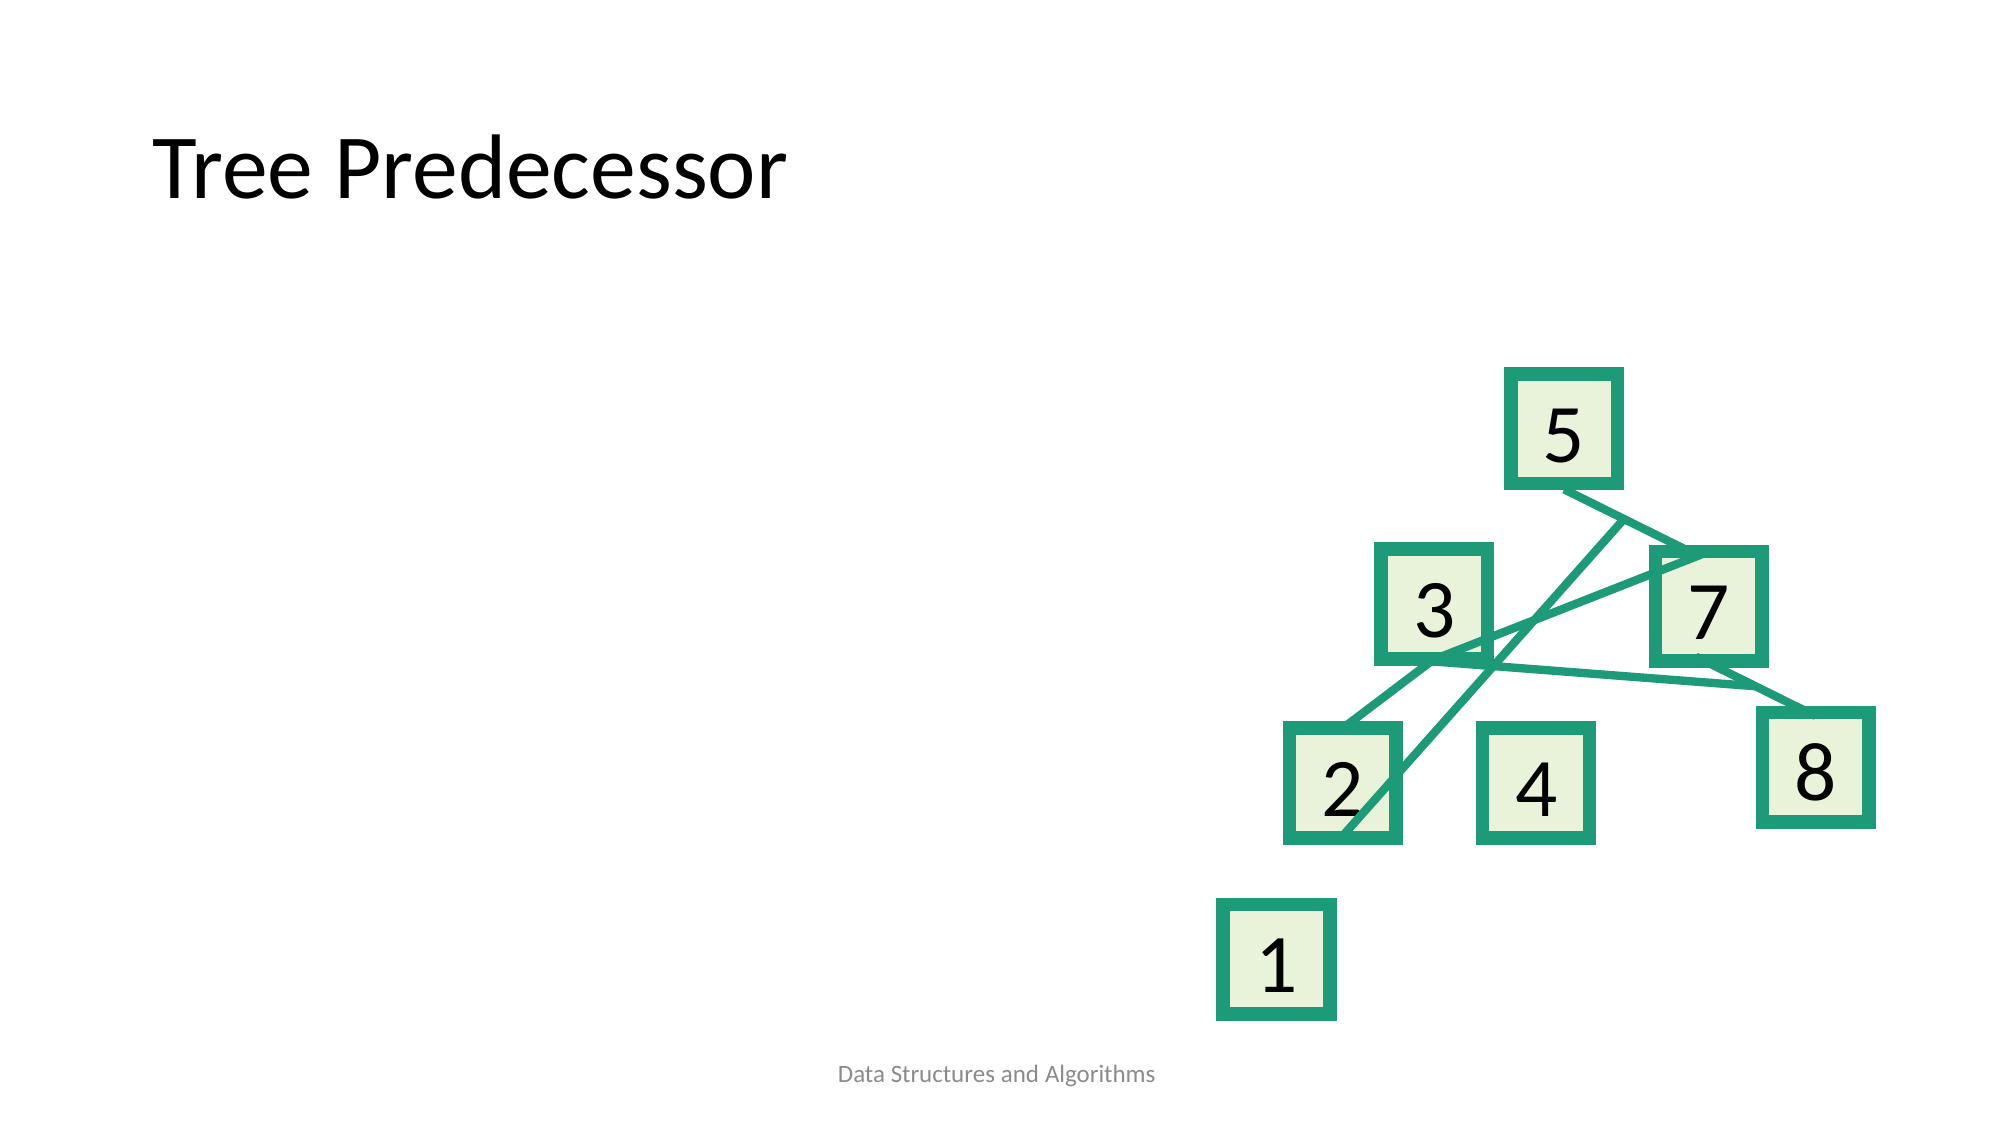

# Tree Predecessor
5
3
7
8
2
4
1
Data Structures and Algorithms